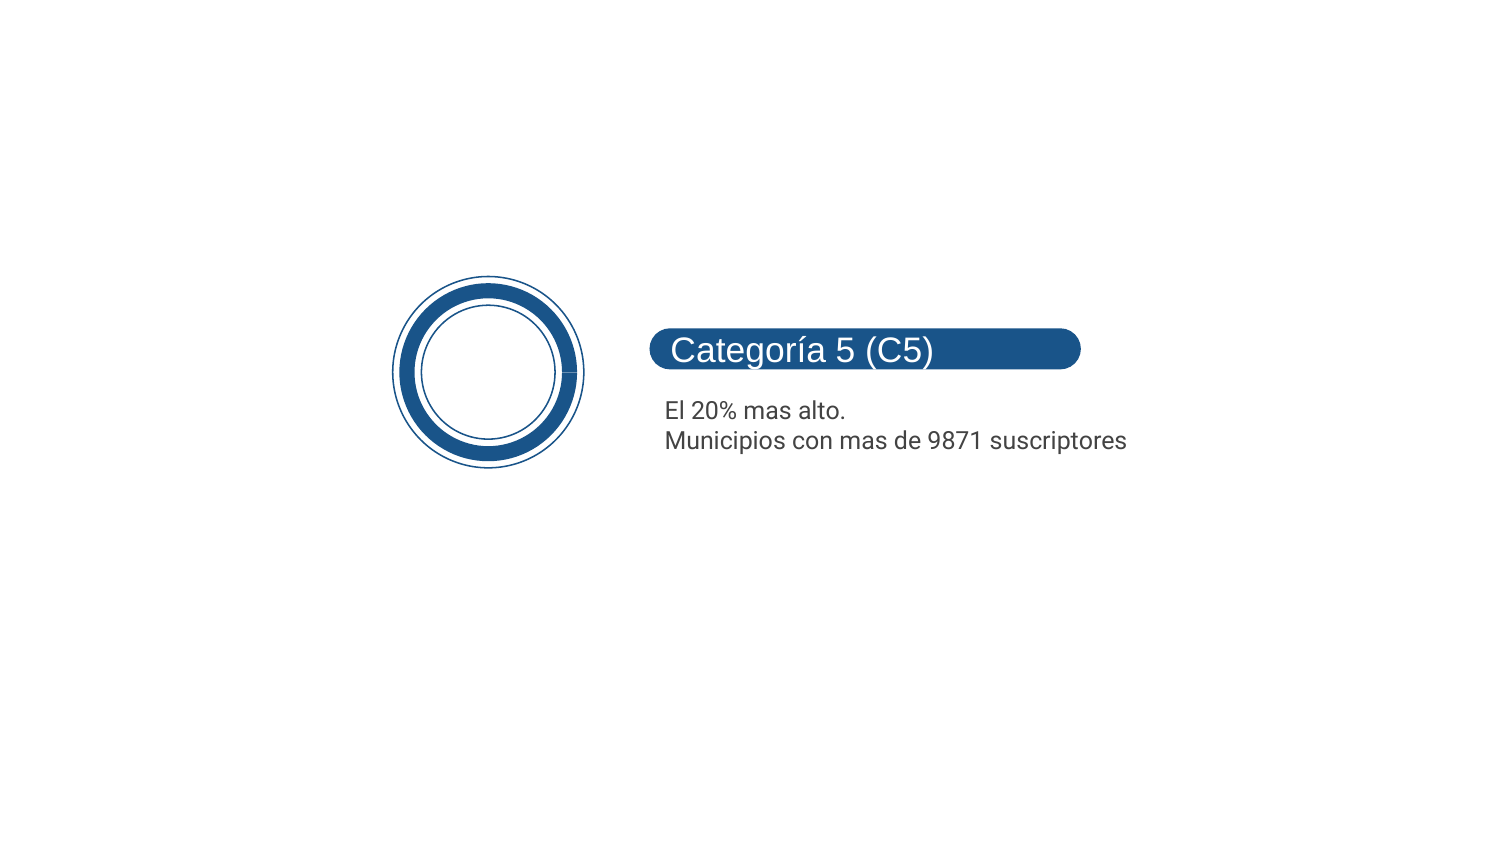

Categoría 5 (C5)
El 20% mas alto.
Municipios con mas de 9871 suscriptores
5026
Estrato 2
5026
Estrato 2
5026
Estrato 2
5026
Estrato 2
5026
Estrato 2